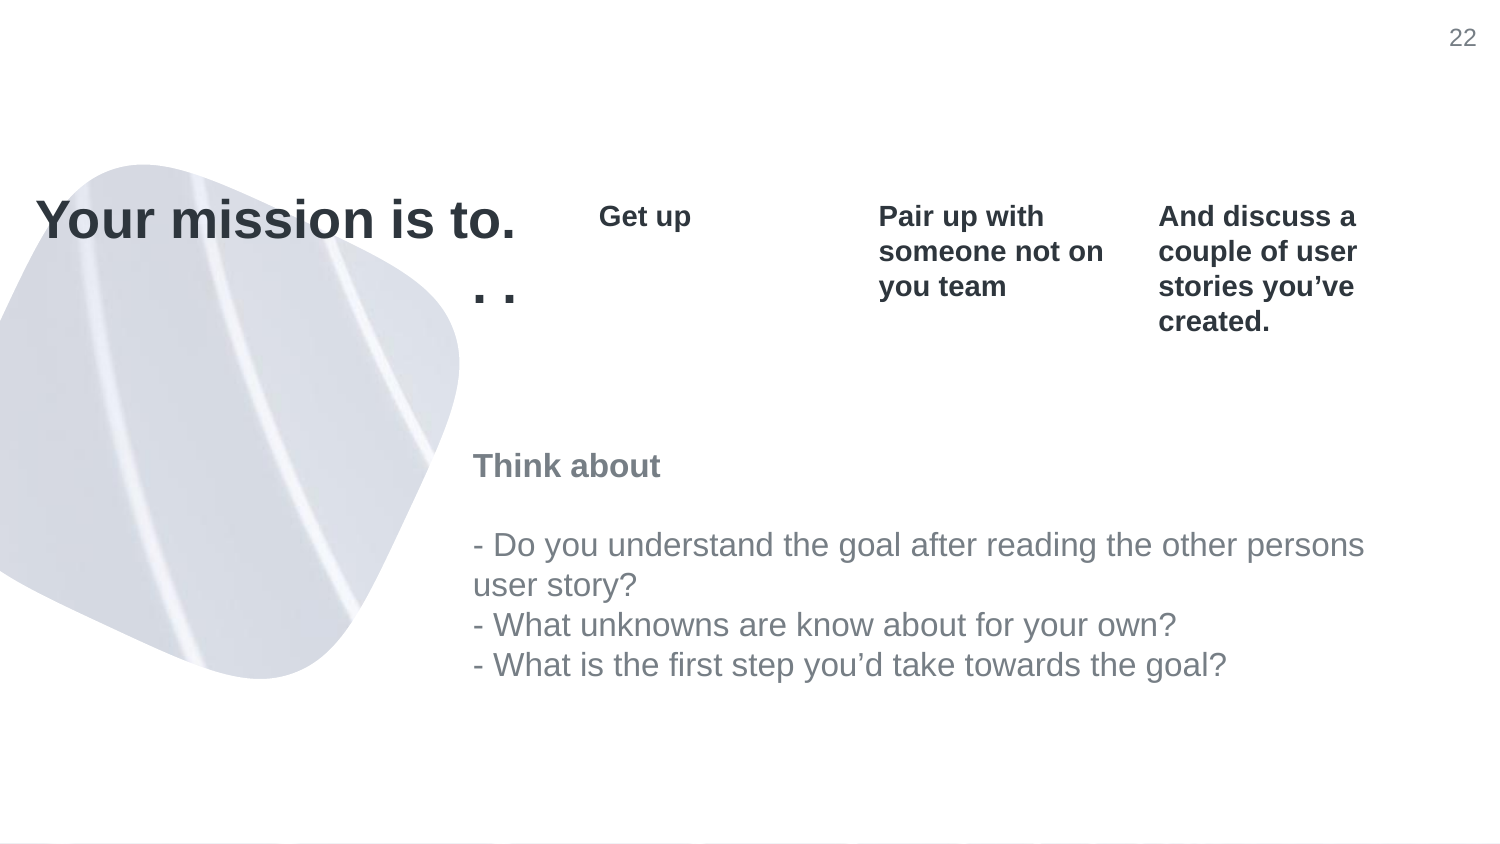

22
# Your mission is to. . .
Get up
Pair up with someone not on you team
And discuss a couple of user stories you’ve created.

Think about
- Do you understand the goal after reading the other persons user story?
- What unknowns are know about for your own?
- What is the first step you’d take towards the goal?